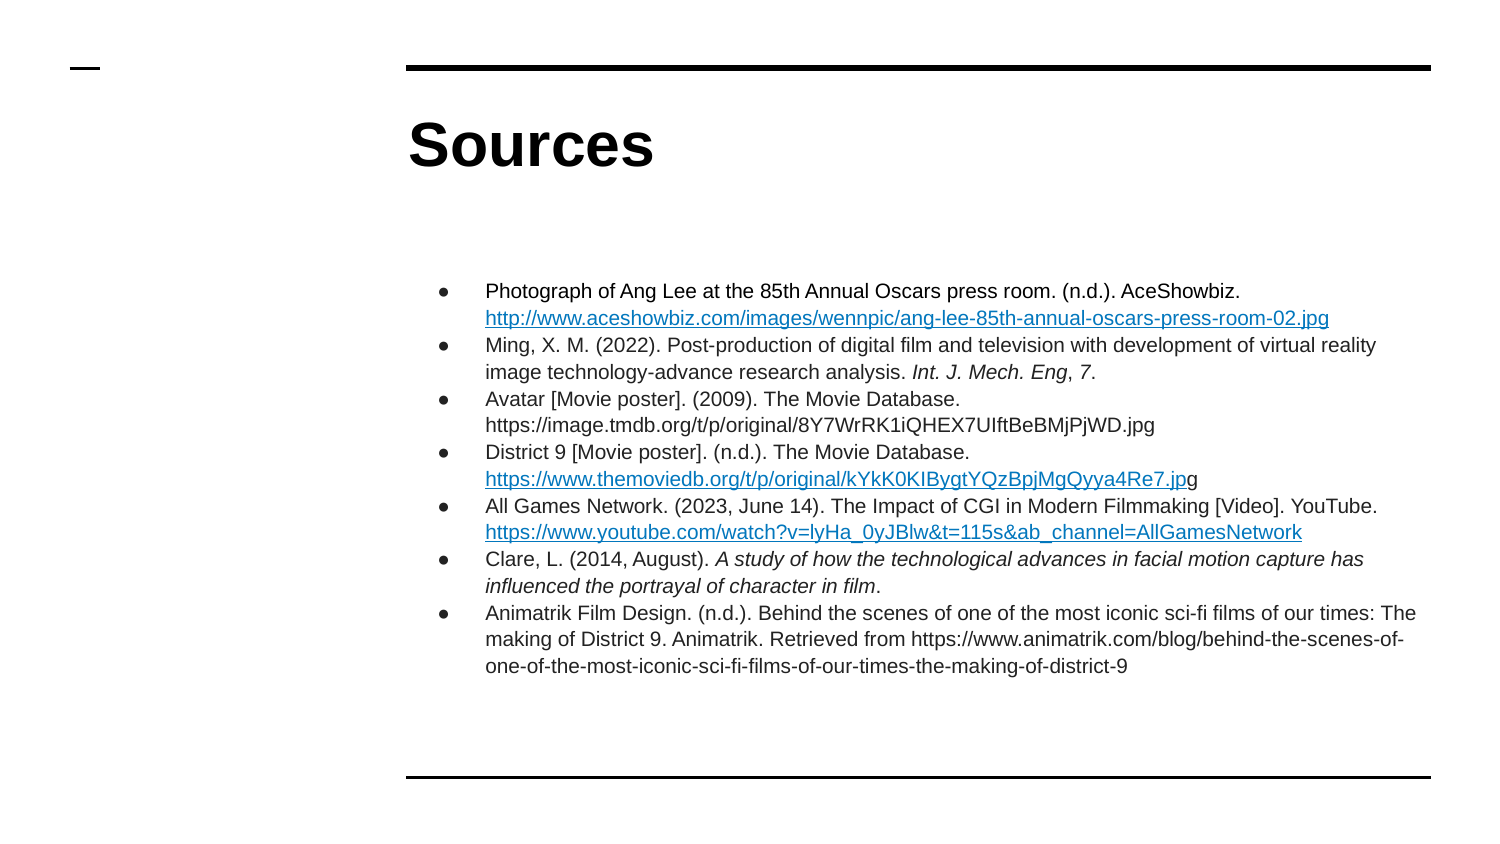

# Sources
Photograph of Ang Lee at the 85th Annual Oscars press room. (n.d.). AceShowbiz. http://www.aceshowbiz.com/images/wennpic/ang-lee-85th-annual-oscars-press-room-02.jpg
Ming, X. M. (2022). Post-production of digital film and television with development of virtual reality image technology-advance research analysis. Int. J. Mech. Eng, 7.
Avatar [Movie poster]. (2009). The Movie Database. https://image.tmdb.org/t/p/original/8Y7WrRK1iQHEX7UIftBeBMjPjWD.jpg
District 9 [Movie poster]. (n.d.). The Movie Database. https://www.themoviedb.org/t/p/original/kYkK0KIBygtYQzBpjMgQyya4Re7.jpg
All Games Network. (2023, June 14). The Impact of CGI in Modern Filmmaking [Video]. YouTube. https://www.youtube.com/watch?v=lyHa_0yJBlw&t=115s&ab_channel=AllGamesNetwork
Clare, L. (2014, August). A study of how the technological advances in facial motion capture has influenced the portrayal of character in film.
Animatrik Film Design. (n.d.). Behind the scenes of one of the most iconic sci-fi films of our times: The making of District 9. Animatrik. Retrieved from https://www.animatrik.com/blog/behind-the-scenes-of-one-of-the-most-iconic-sci-fi-films-of-our-times-the-making-of-district-9